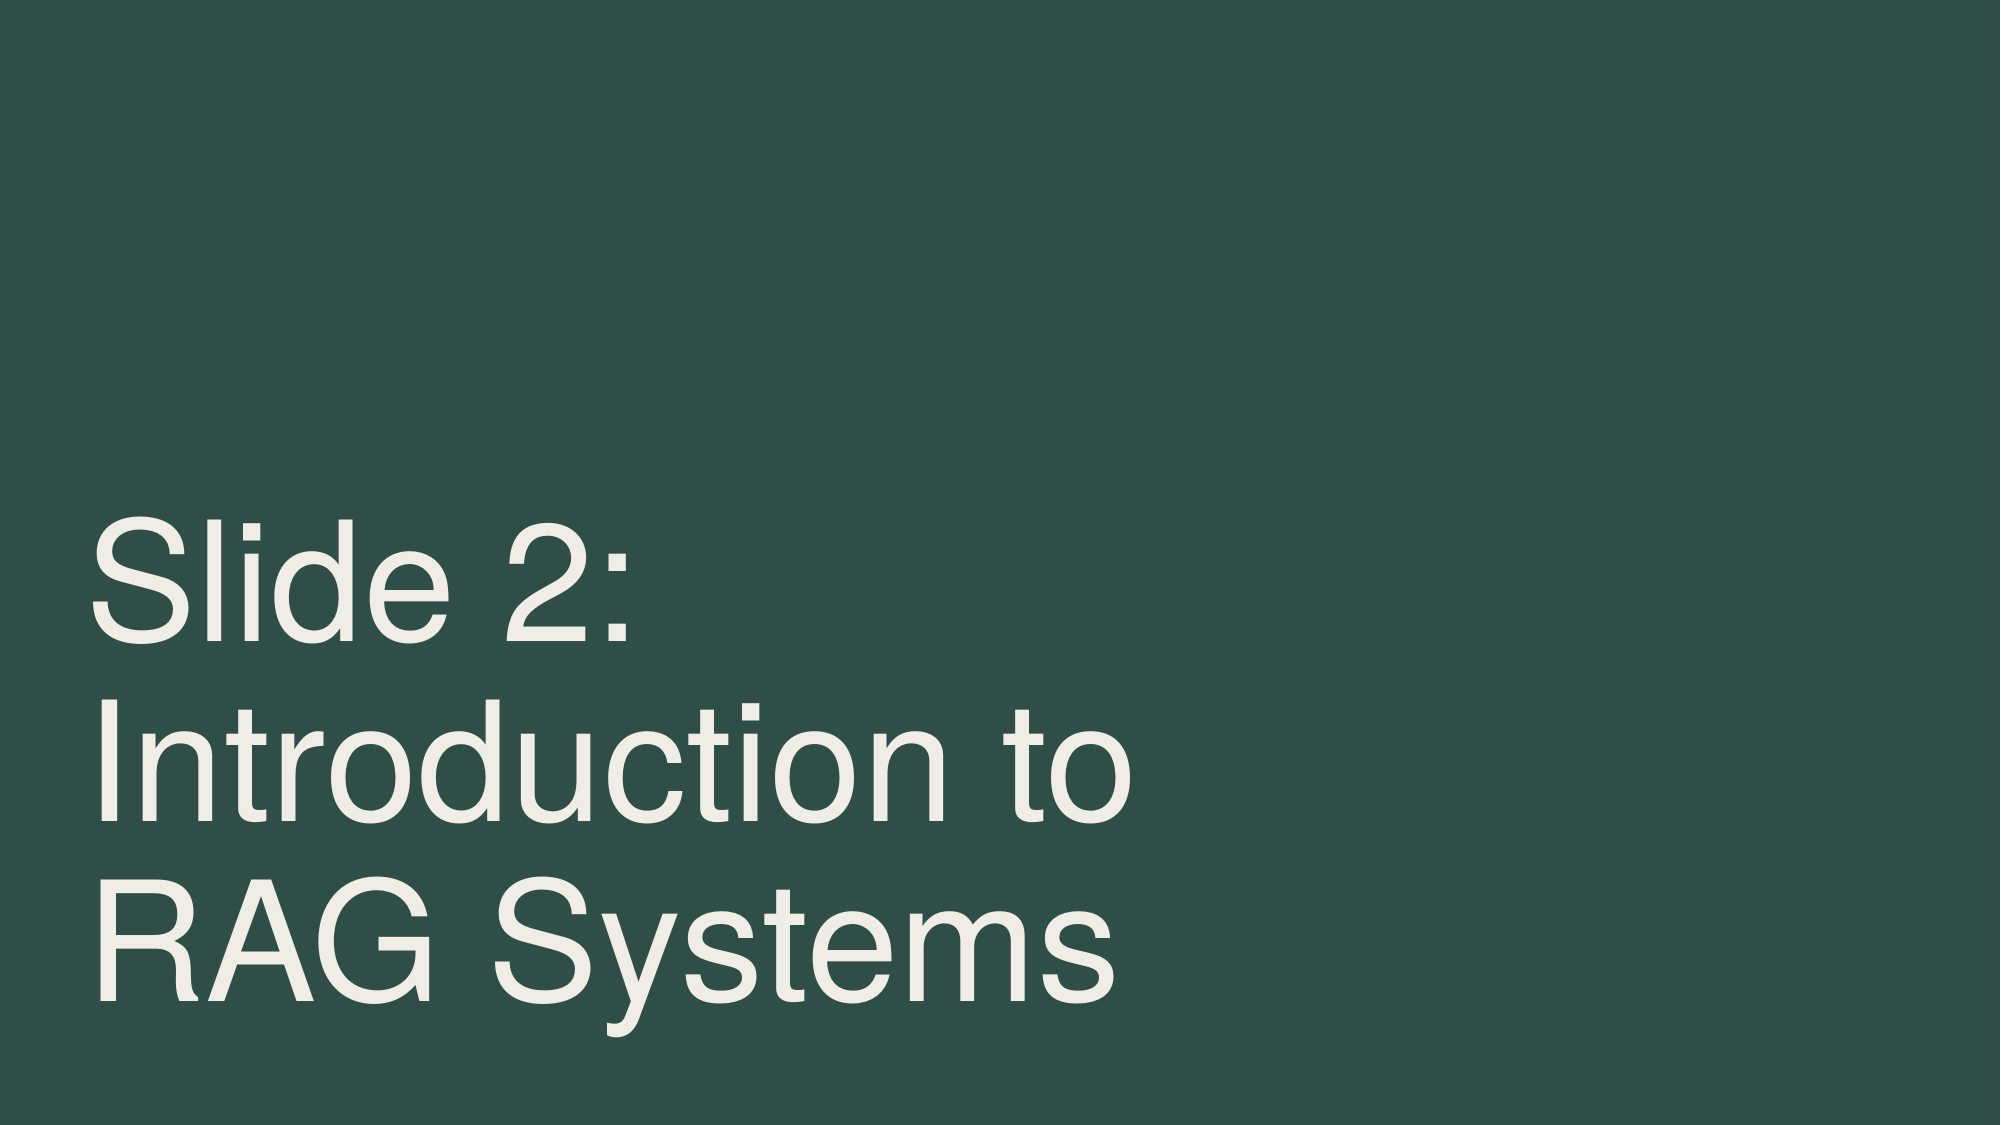

# Slide 2: Introduction to RAG Systems